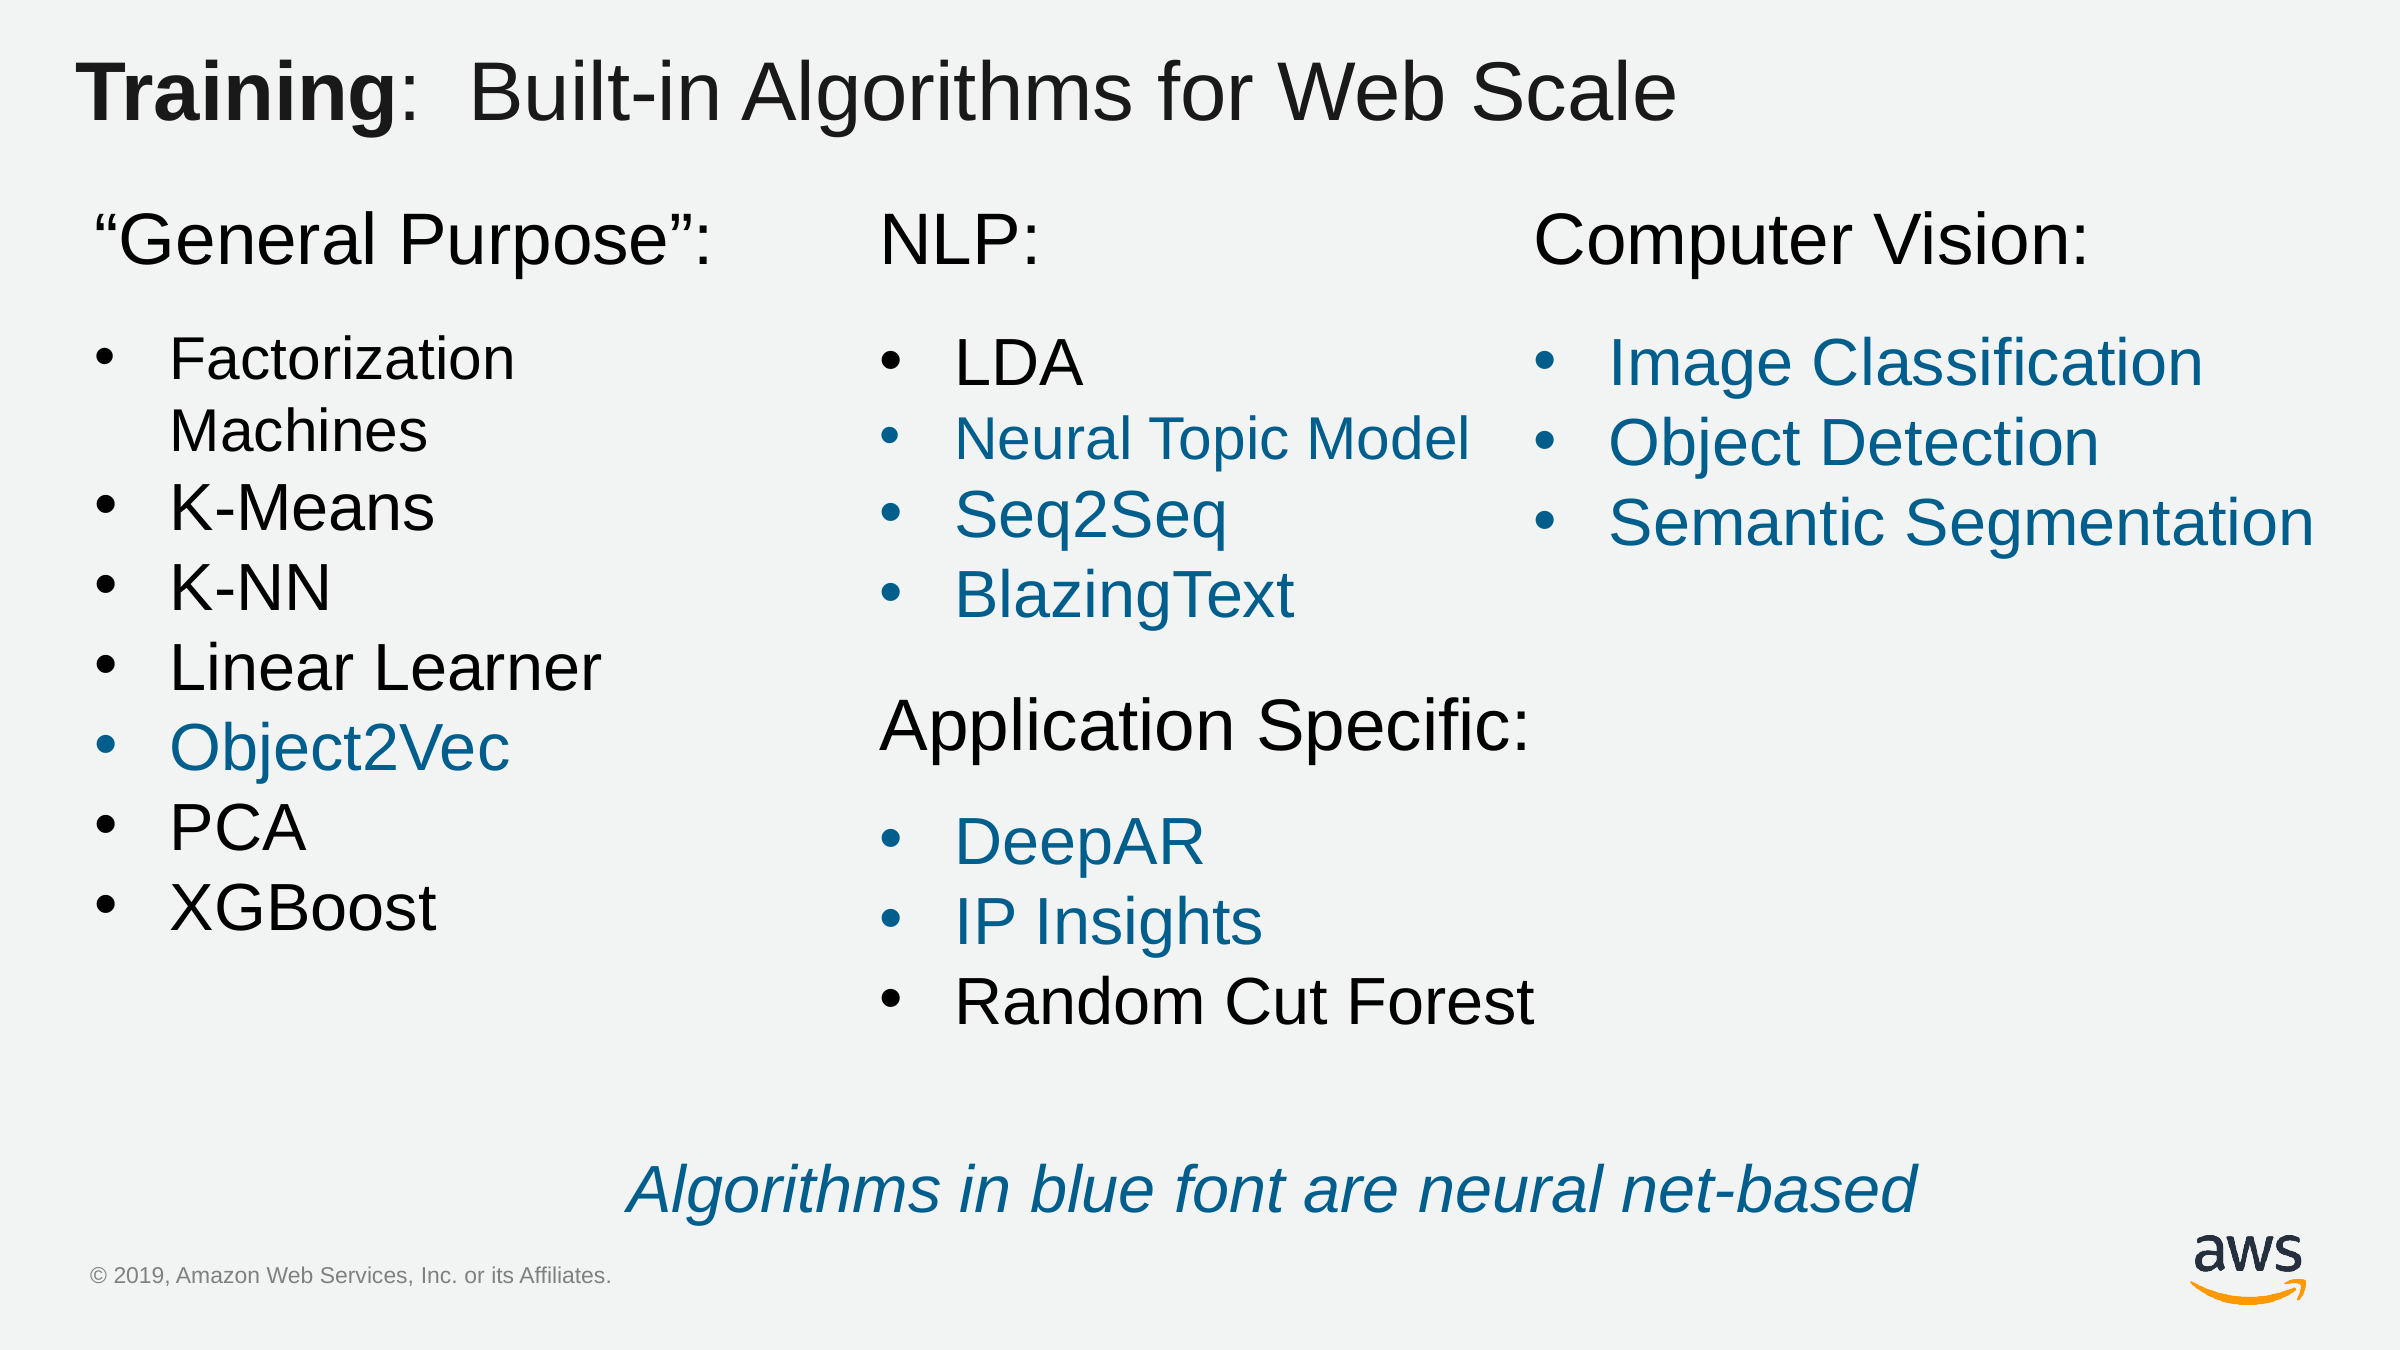

# Training:  Built-in Algorithms for Web Scale
“General Purpose”:

Factorization Machines
K-Means
K-NN
Linear Learner
Object2Vec
PCA
XGBoost
NLP:

LDA
Neural Topic Model
Seq2Seq
BlazingText

Computer Vision:

Image Classification
Object Detection
Semantic Segmentation

Application Specific:

DeepAR
IP Insights
Random Cut Forest
Algorithms in blue font are neural net-based